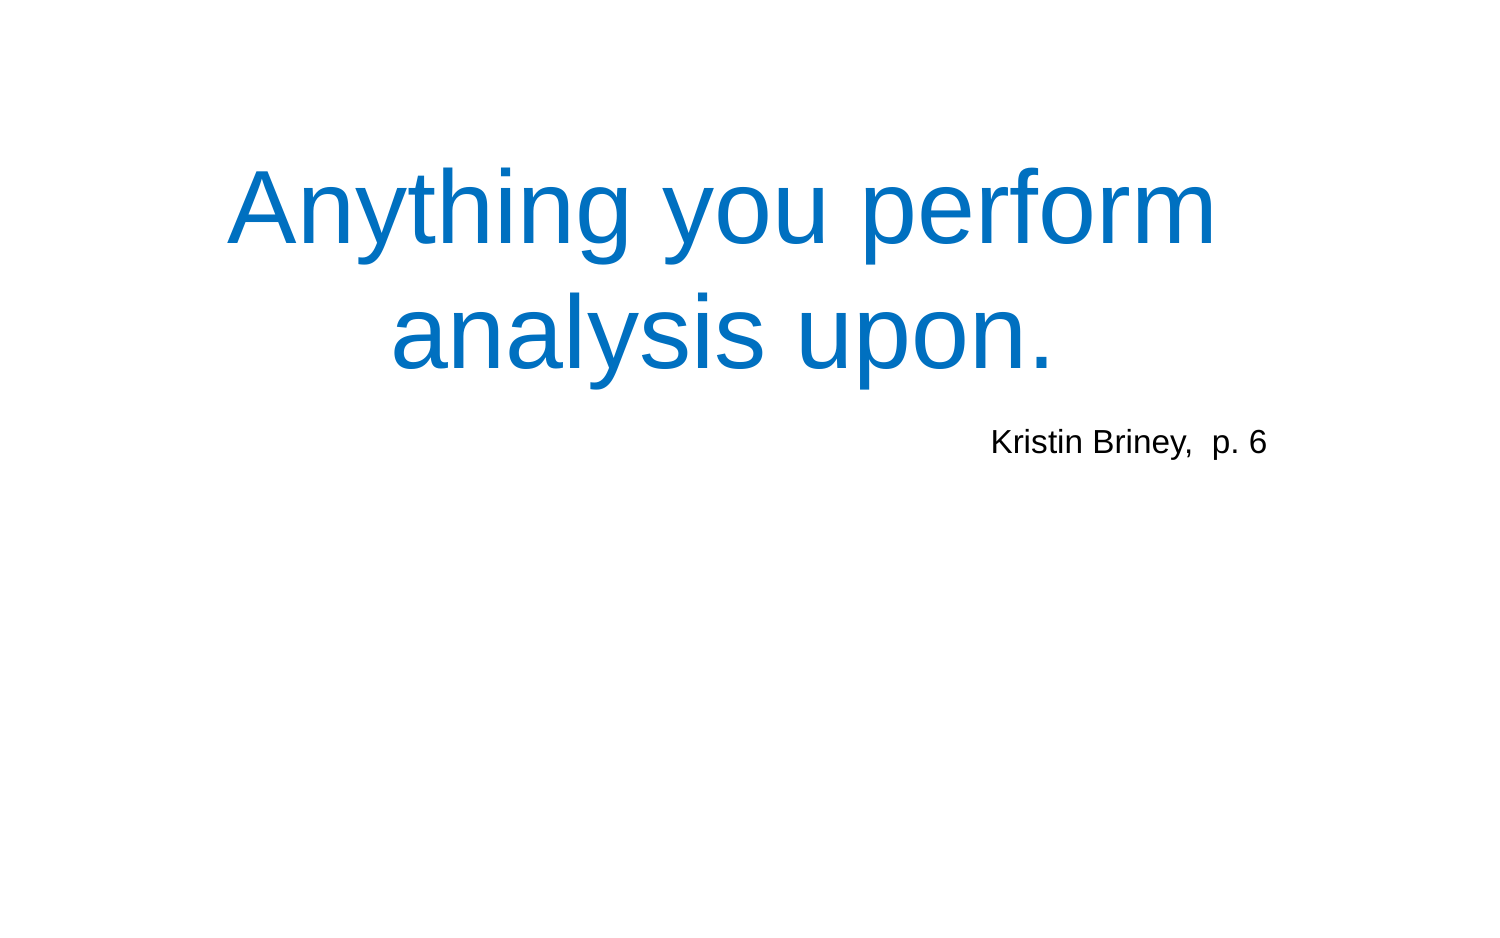

Anything you perform analysis upon.
Kristin Briney,  p. 6